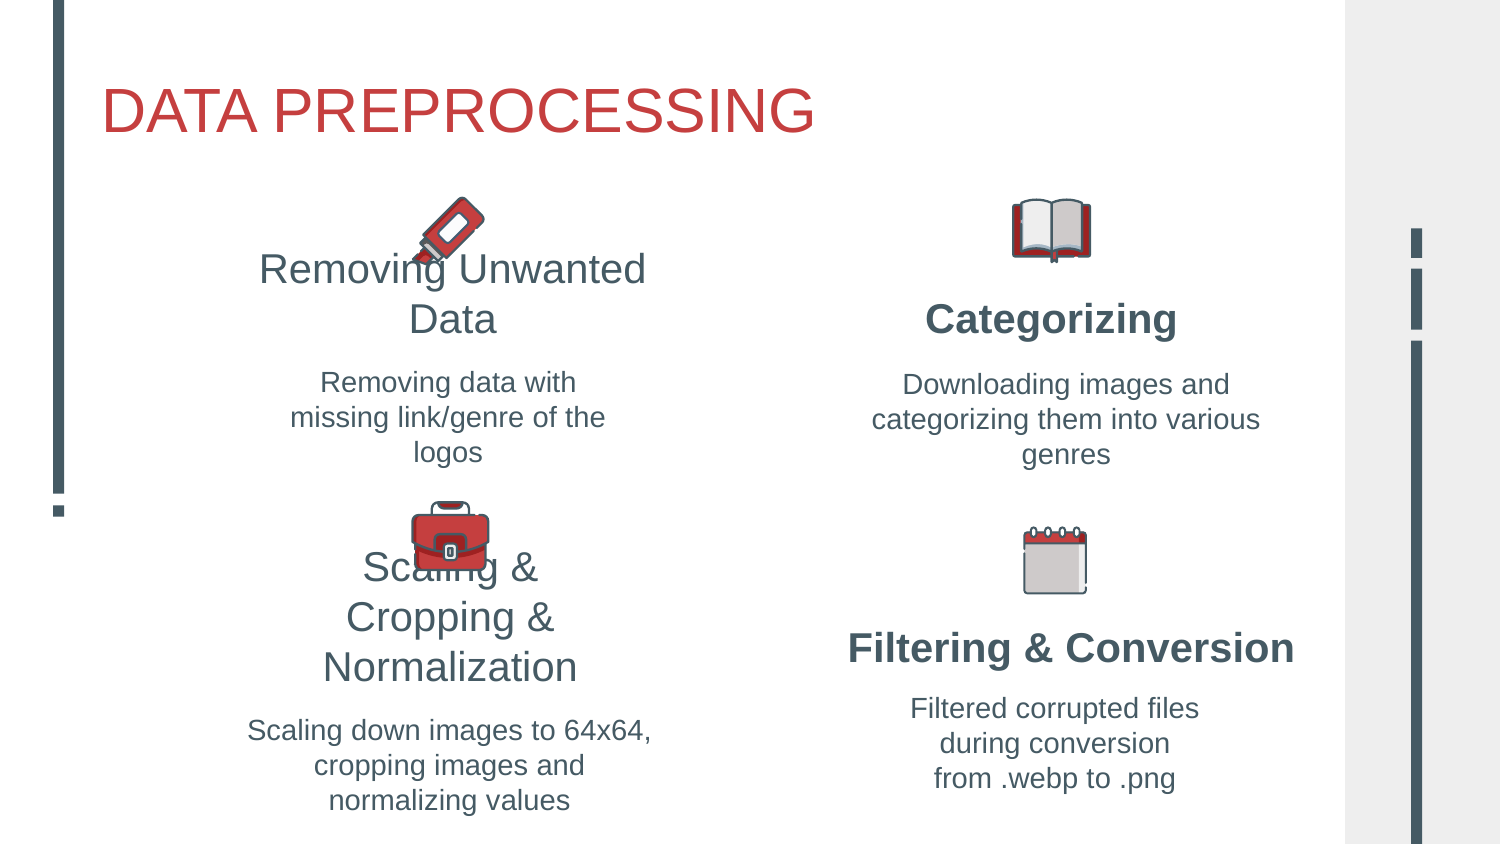

DATA PREPROCESSING

# Removing Unwanted Data
Categorizing
Removing data with missing link/genre of the logos
Downloading images and categorizing them into various genres

Filtering & Conversion
Scaling & Cropping & Normalization
Filtered corrupted files during conversion from .webp to .png
Scaling down images to 64x64, cropping images and normalizing values